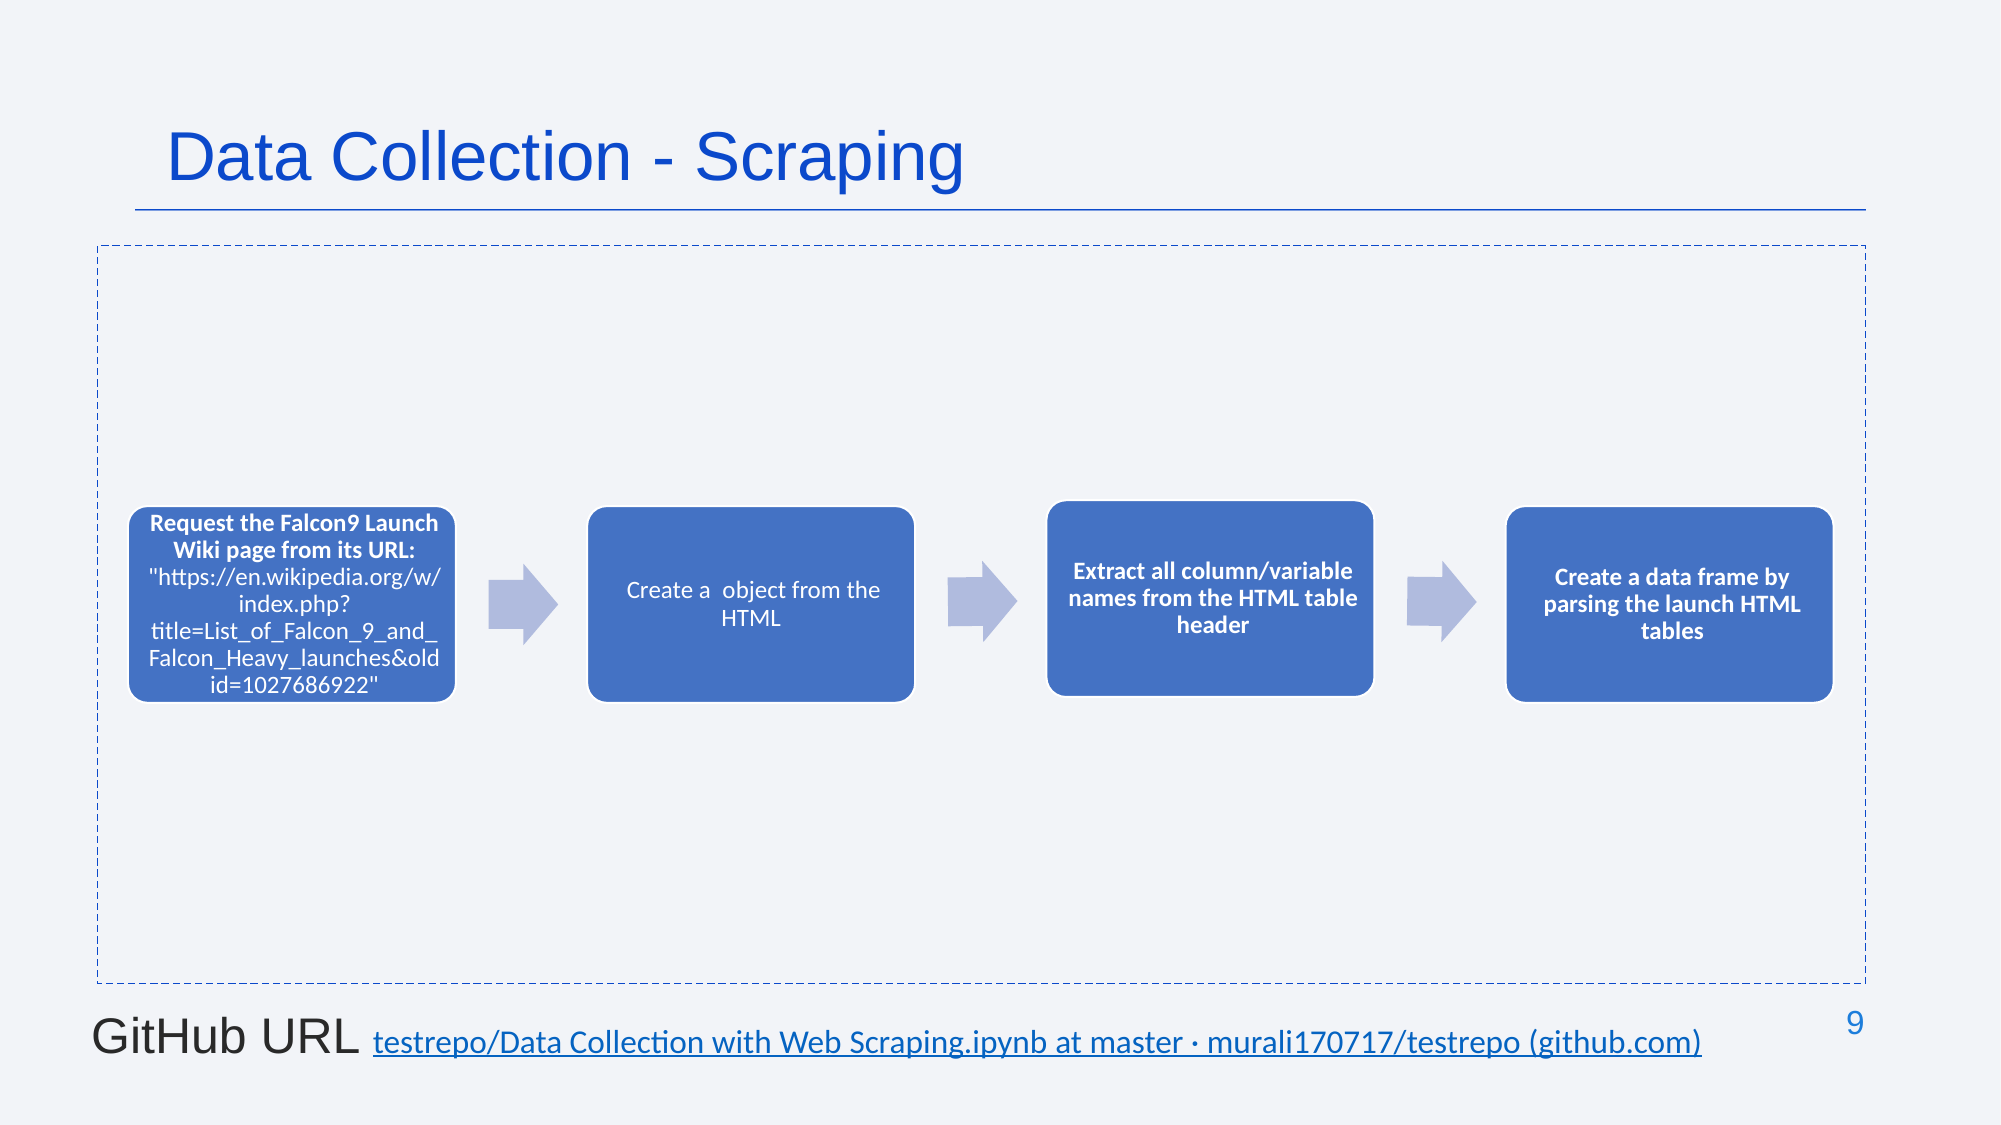

Data Collection - Scraping

Request the Falcon9 Launch Wiki page from its URL: "https://en.wikipedia.org/w/index.php?title=List_of_Falcon_9_and_Falcon_Heavy_launches&oldid=1027686922"

Create a  object from the HTML

Extract all column/variable names from the HTML table header

Create a data frame by parsing the launch HTML tables
9
GitHub URL testrepo/Data Collection with Web Scraping.ipynb at master · murali170717/testrepo (github.com)